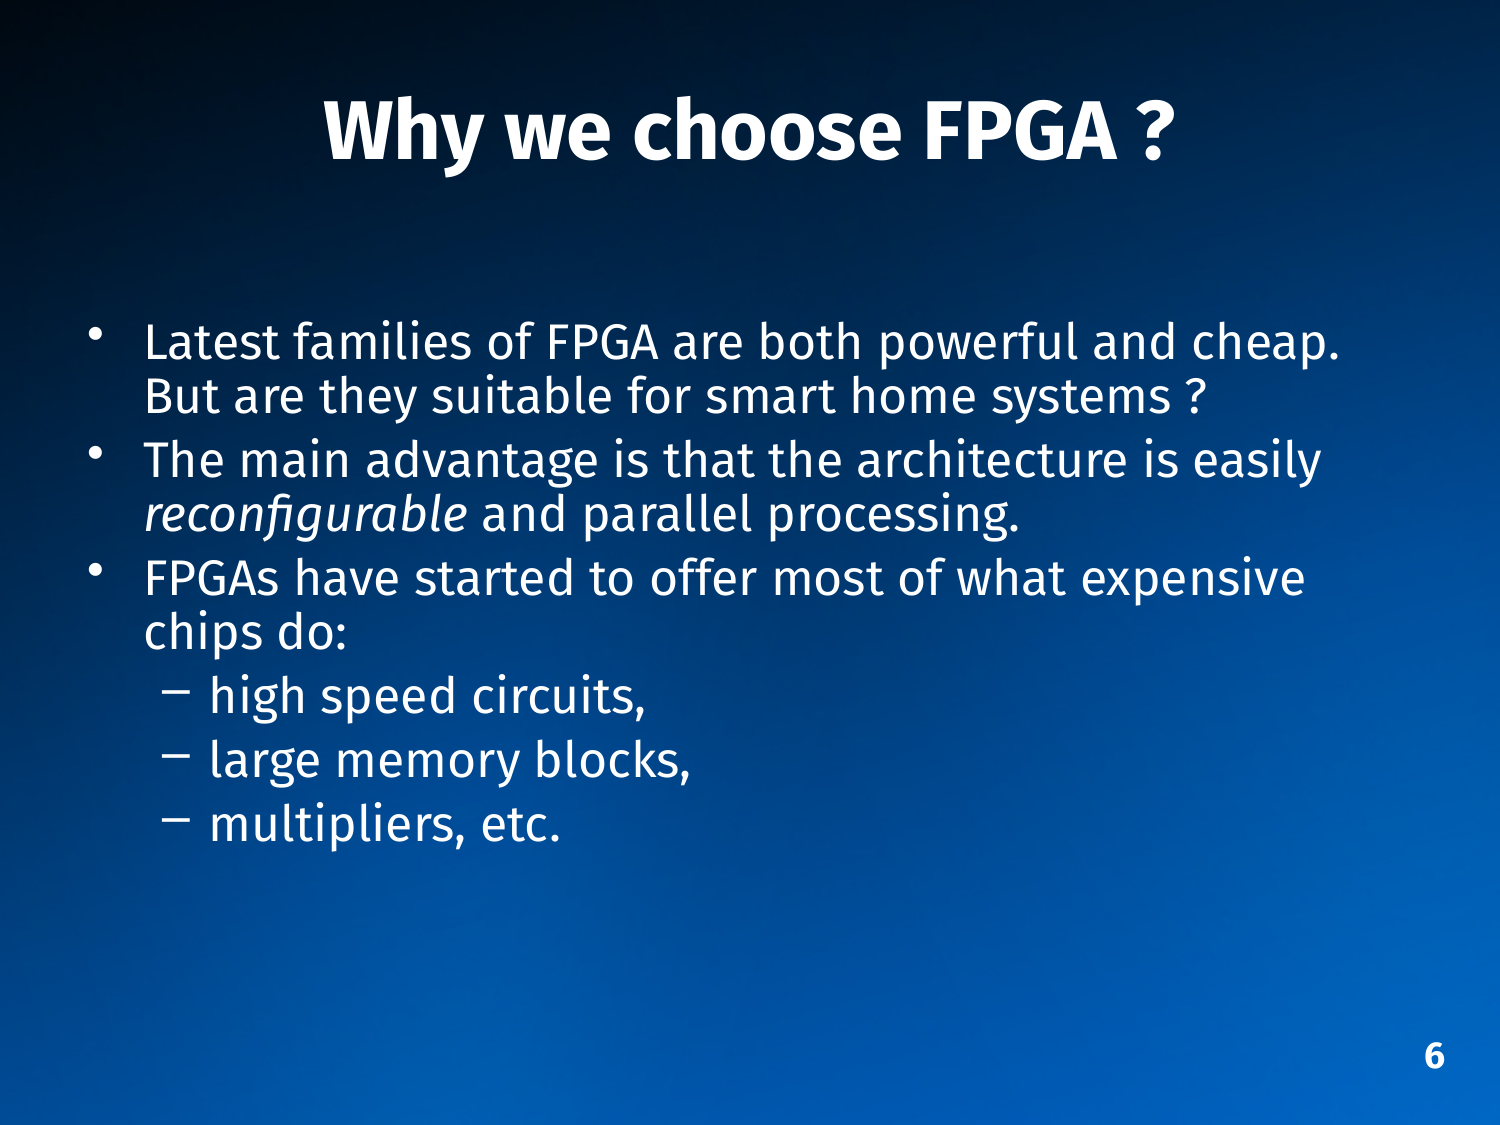

# Why we choose FPGA ?
Latest families of FPGA are both powerful and cheap. But are they suitable for smart home systems ?
The main advantage is that the architecture is easily reconfigurable and parallel processing.
FPGAs have started to offer most of what expensive chips do:
high speed circuits,
large memory blocks,
multipliers, etc.

6